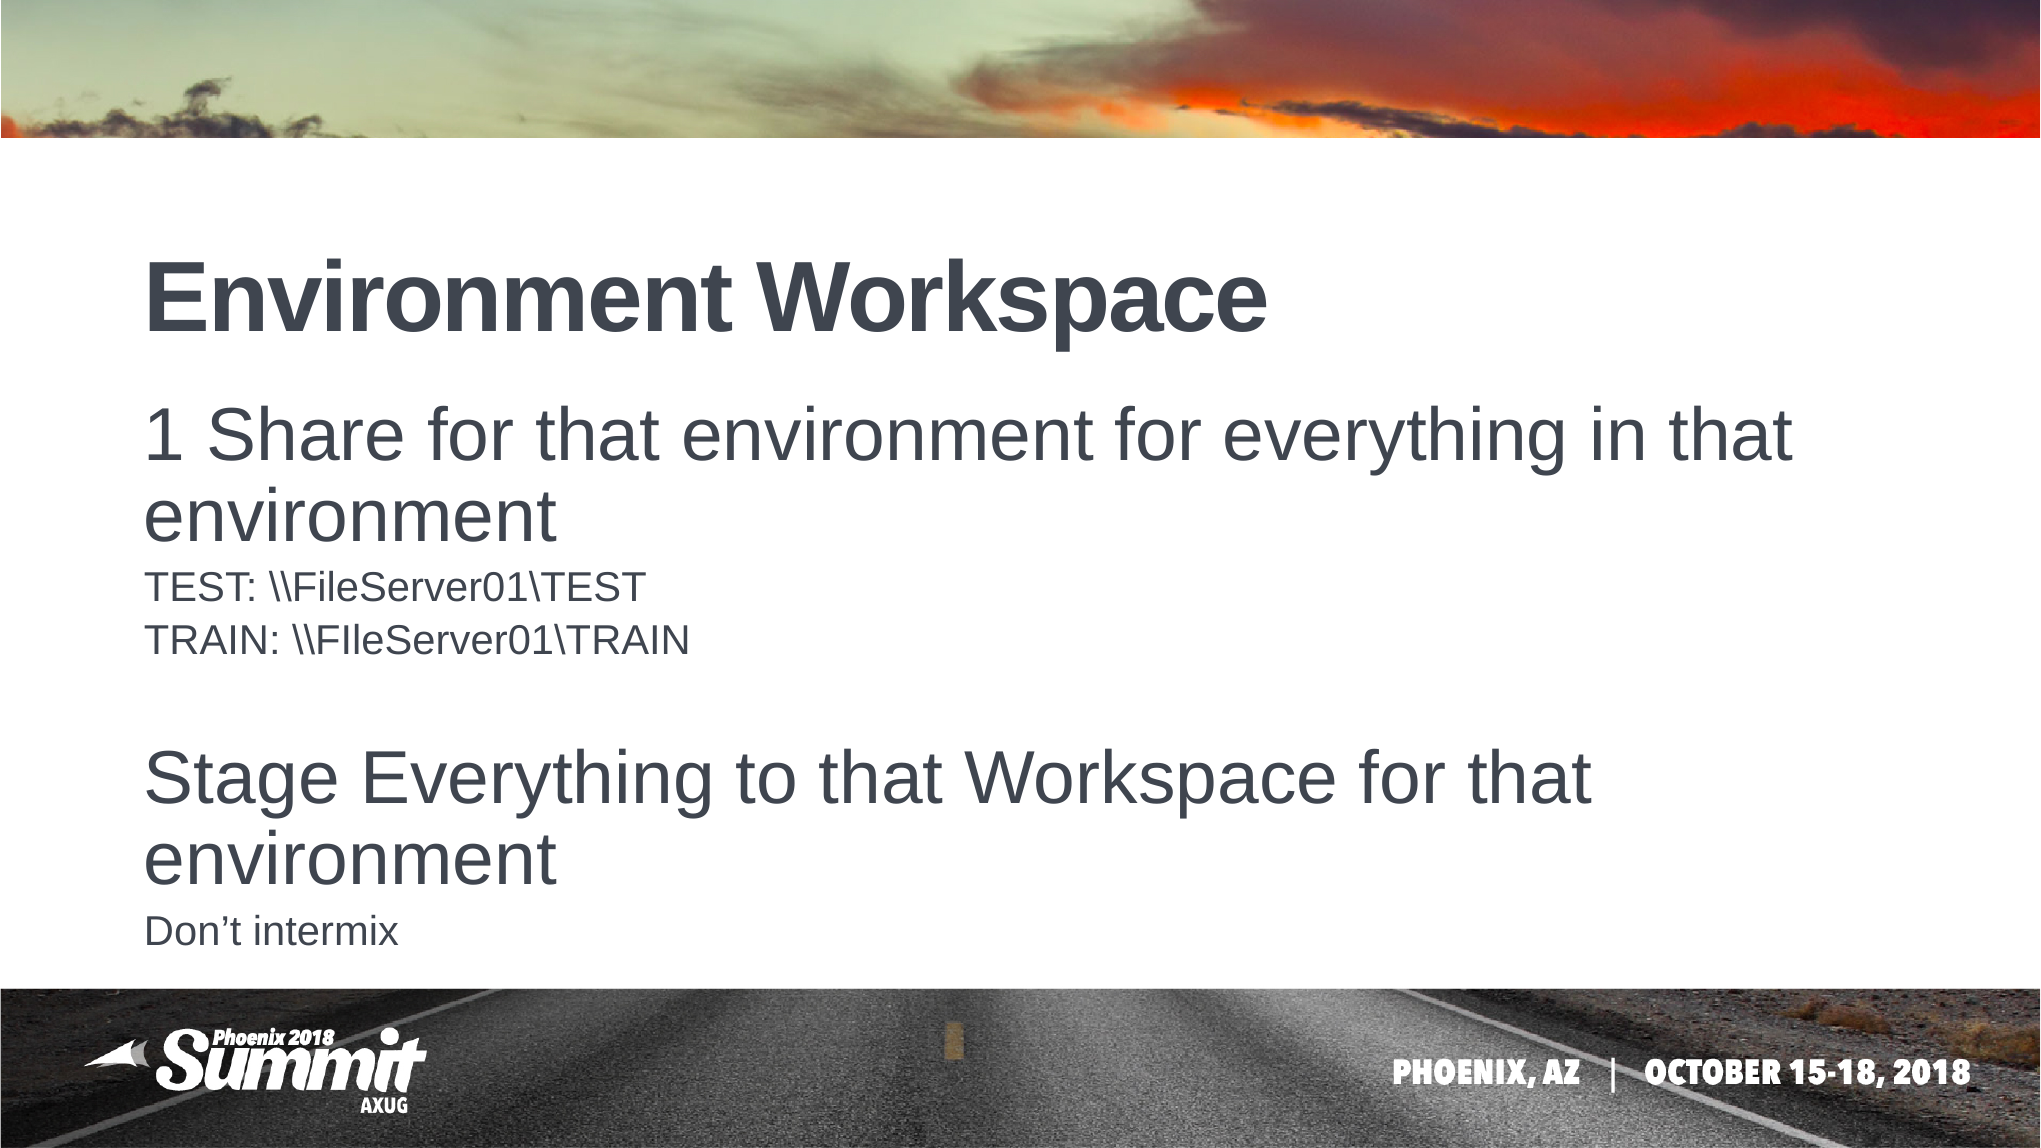

# Environment Workspace
1 Share for that environment for everything in that environment
TEST: \\FileServer01\TEST
TRAIN: \\FIleServer01\TRAIN
Stage Everything to that Workspace for that environment
Don’t intermix